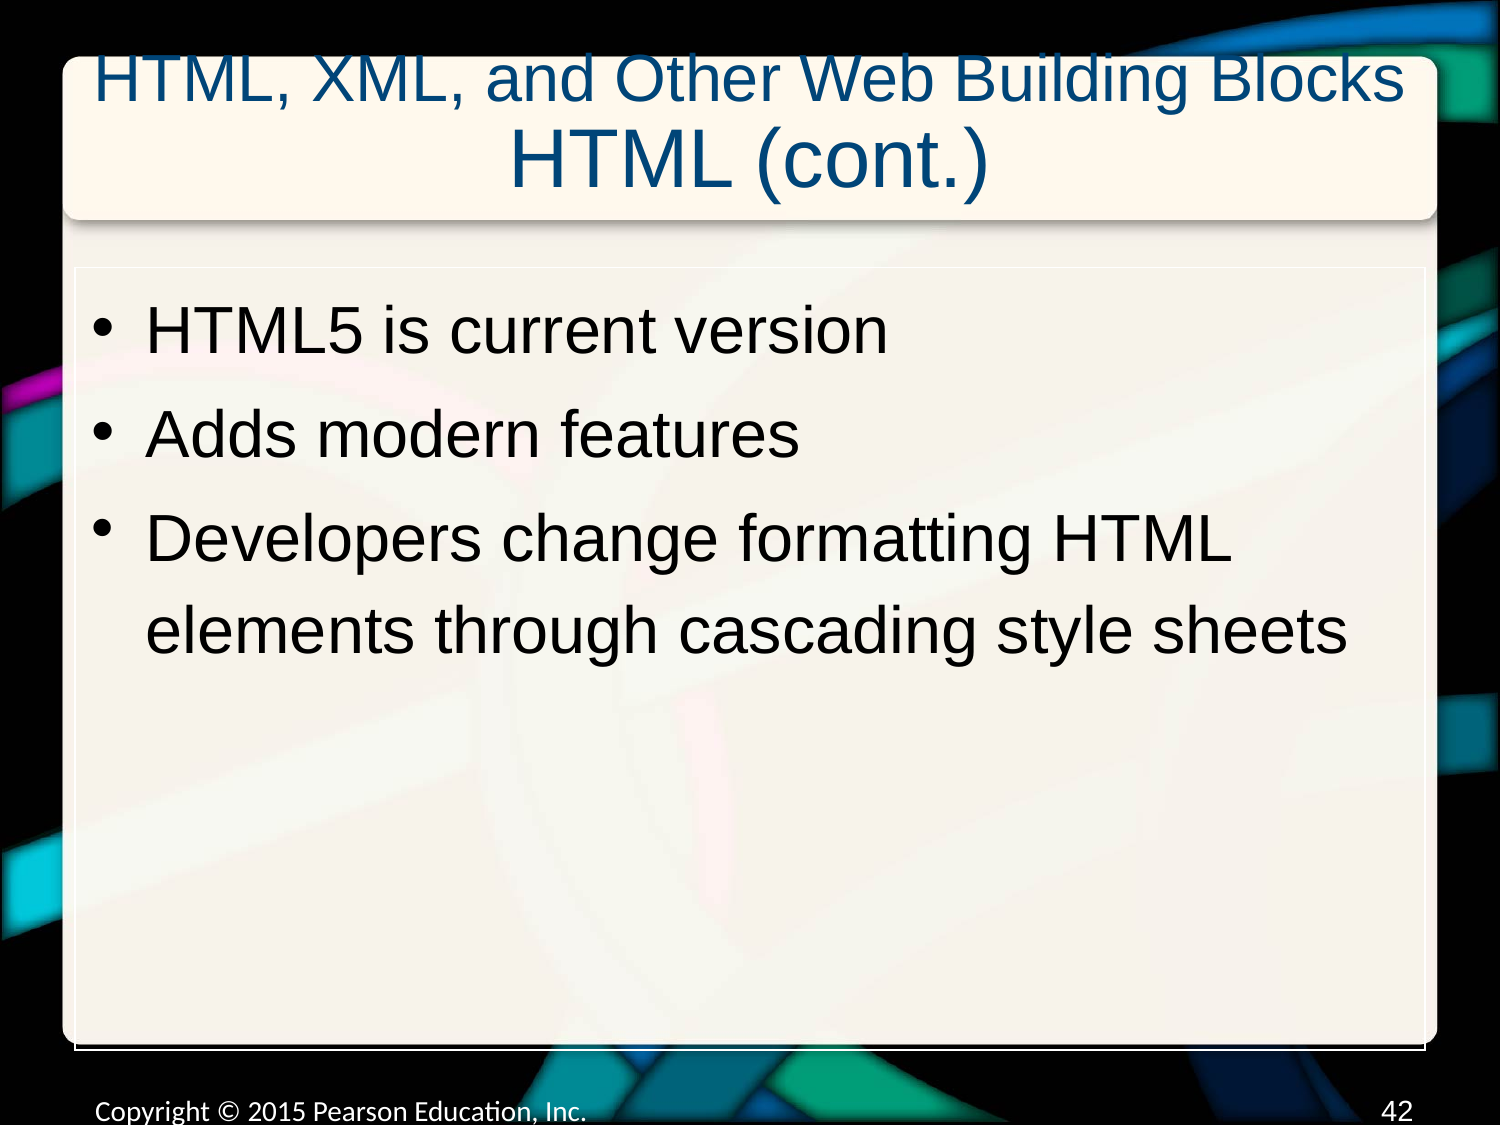

# HTML, XML, and Other Web Building Blocks HTML (cont.)
HTML5 is current version
Adds modern features
Developers change formatting HTML elements through cascading style sheets
Copyright © 2015 Pearson Education, Inc.
42